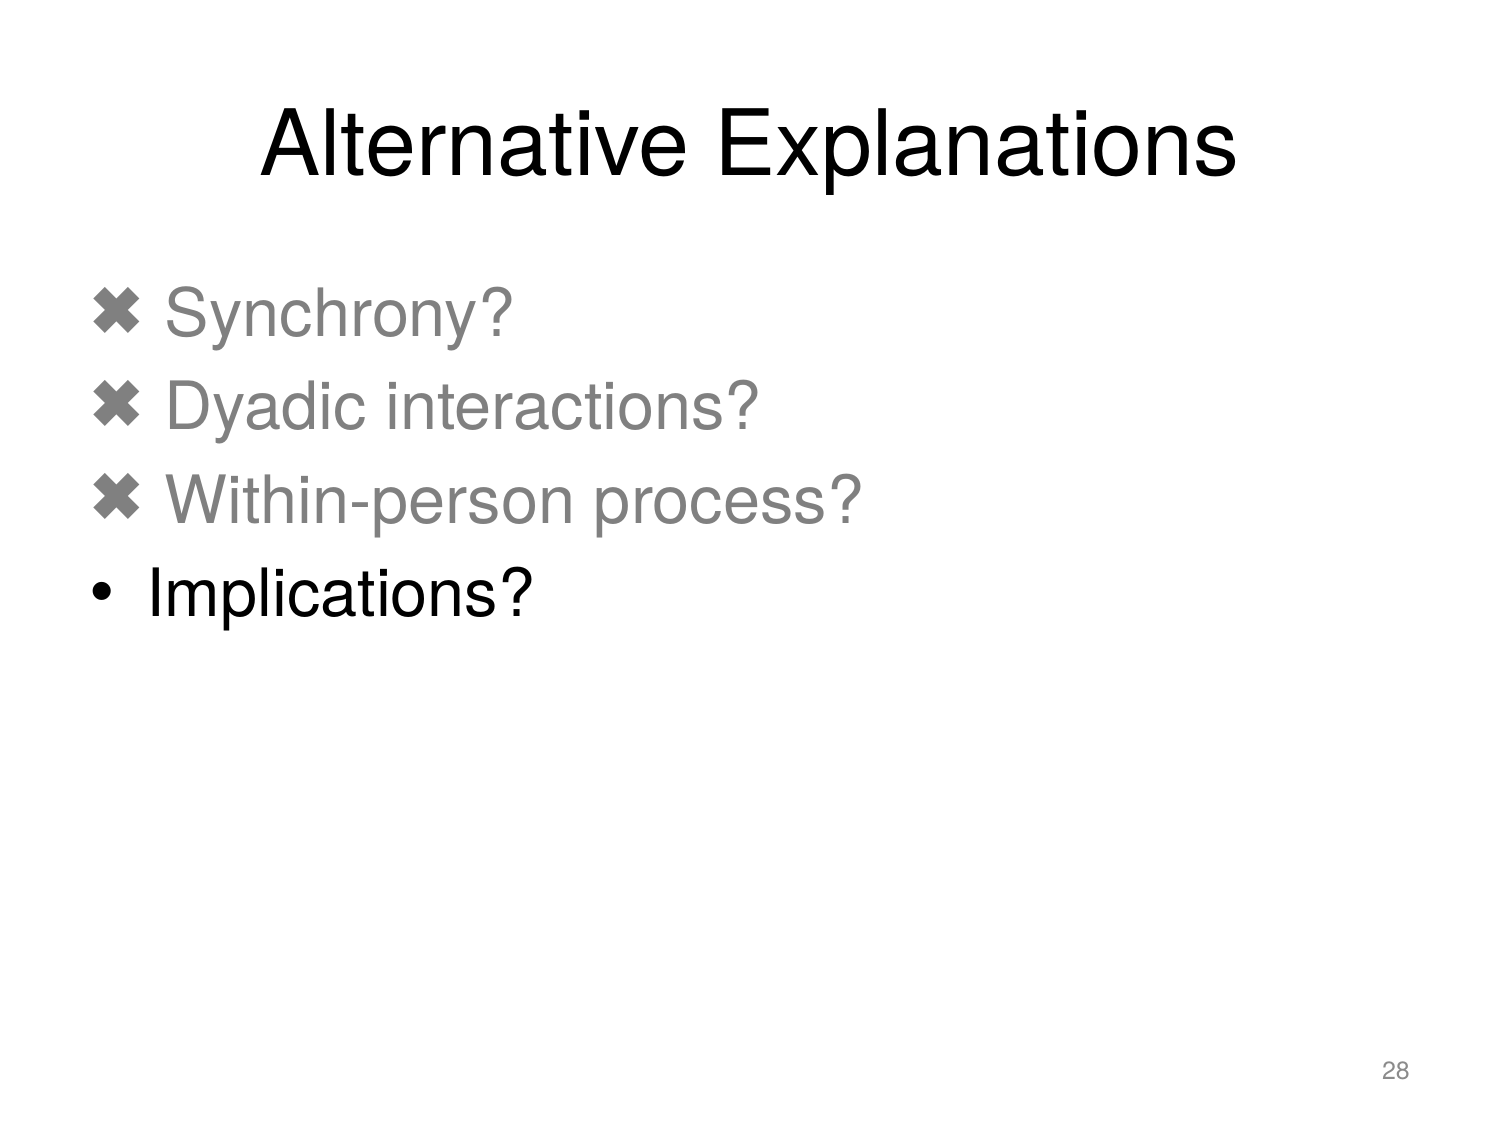

# Alternative Explanations
 Synchrony?
 Dyadic interactions?
 Within-person process?
Implications?
28